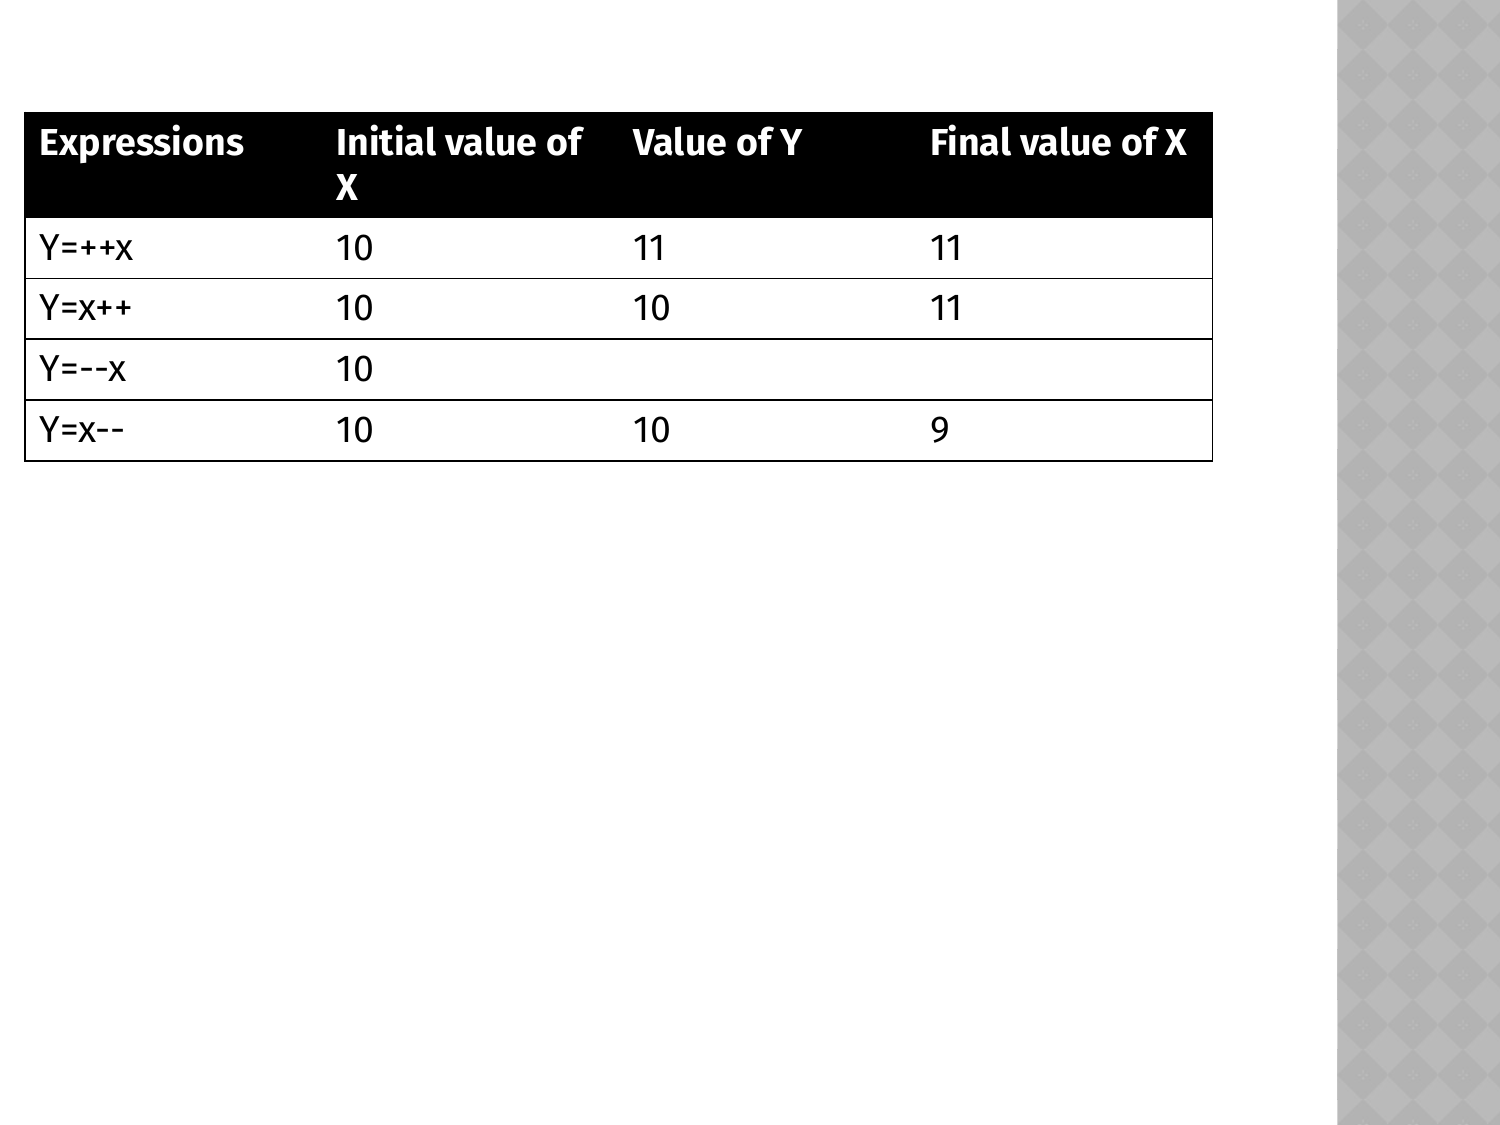

| Expressions | Initial value of X | Value of Y | Final value of X |
| --- | --- | --- | --- |
| Y=++x | 10 | 11 | 11 |
| Y=x++ | 10 | 10 | 11 |
| Y=--x | 10 |  |  |
| Y=x-- | 10 | 10 | 9 |